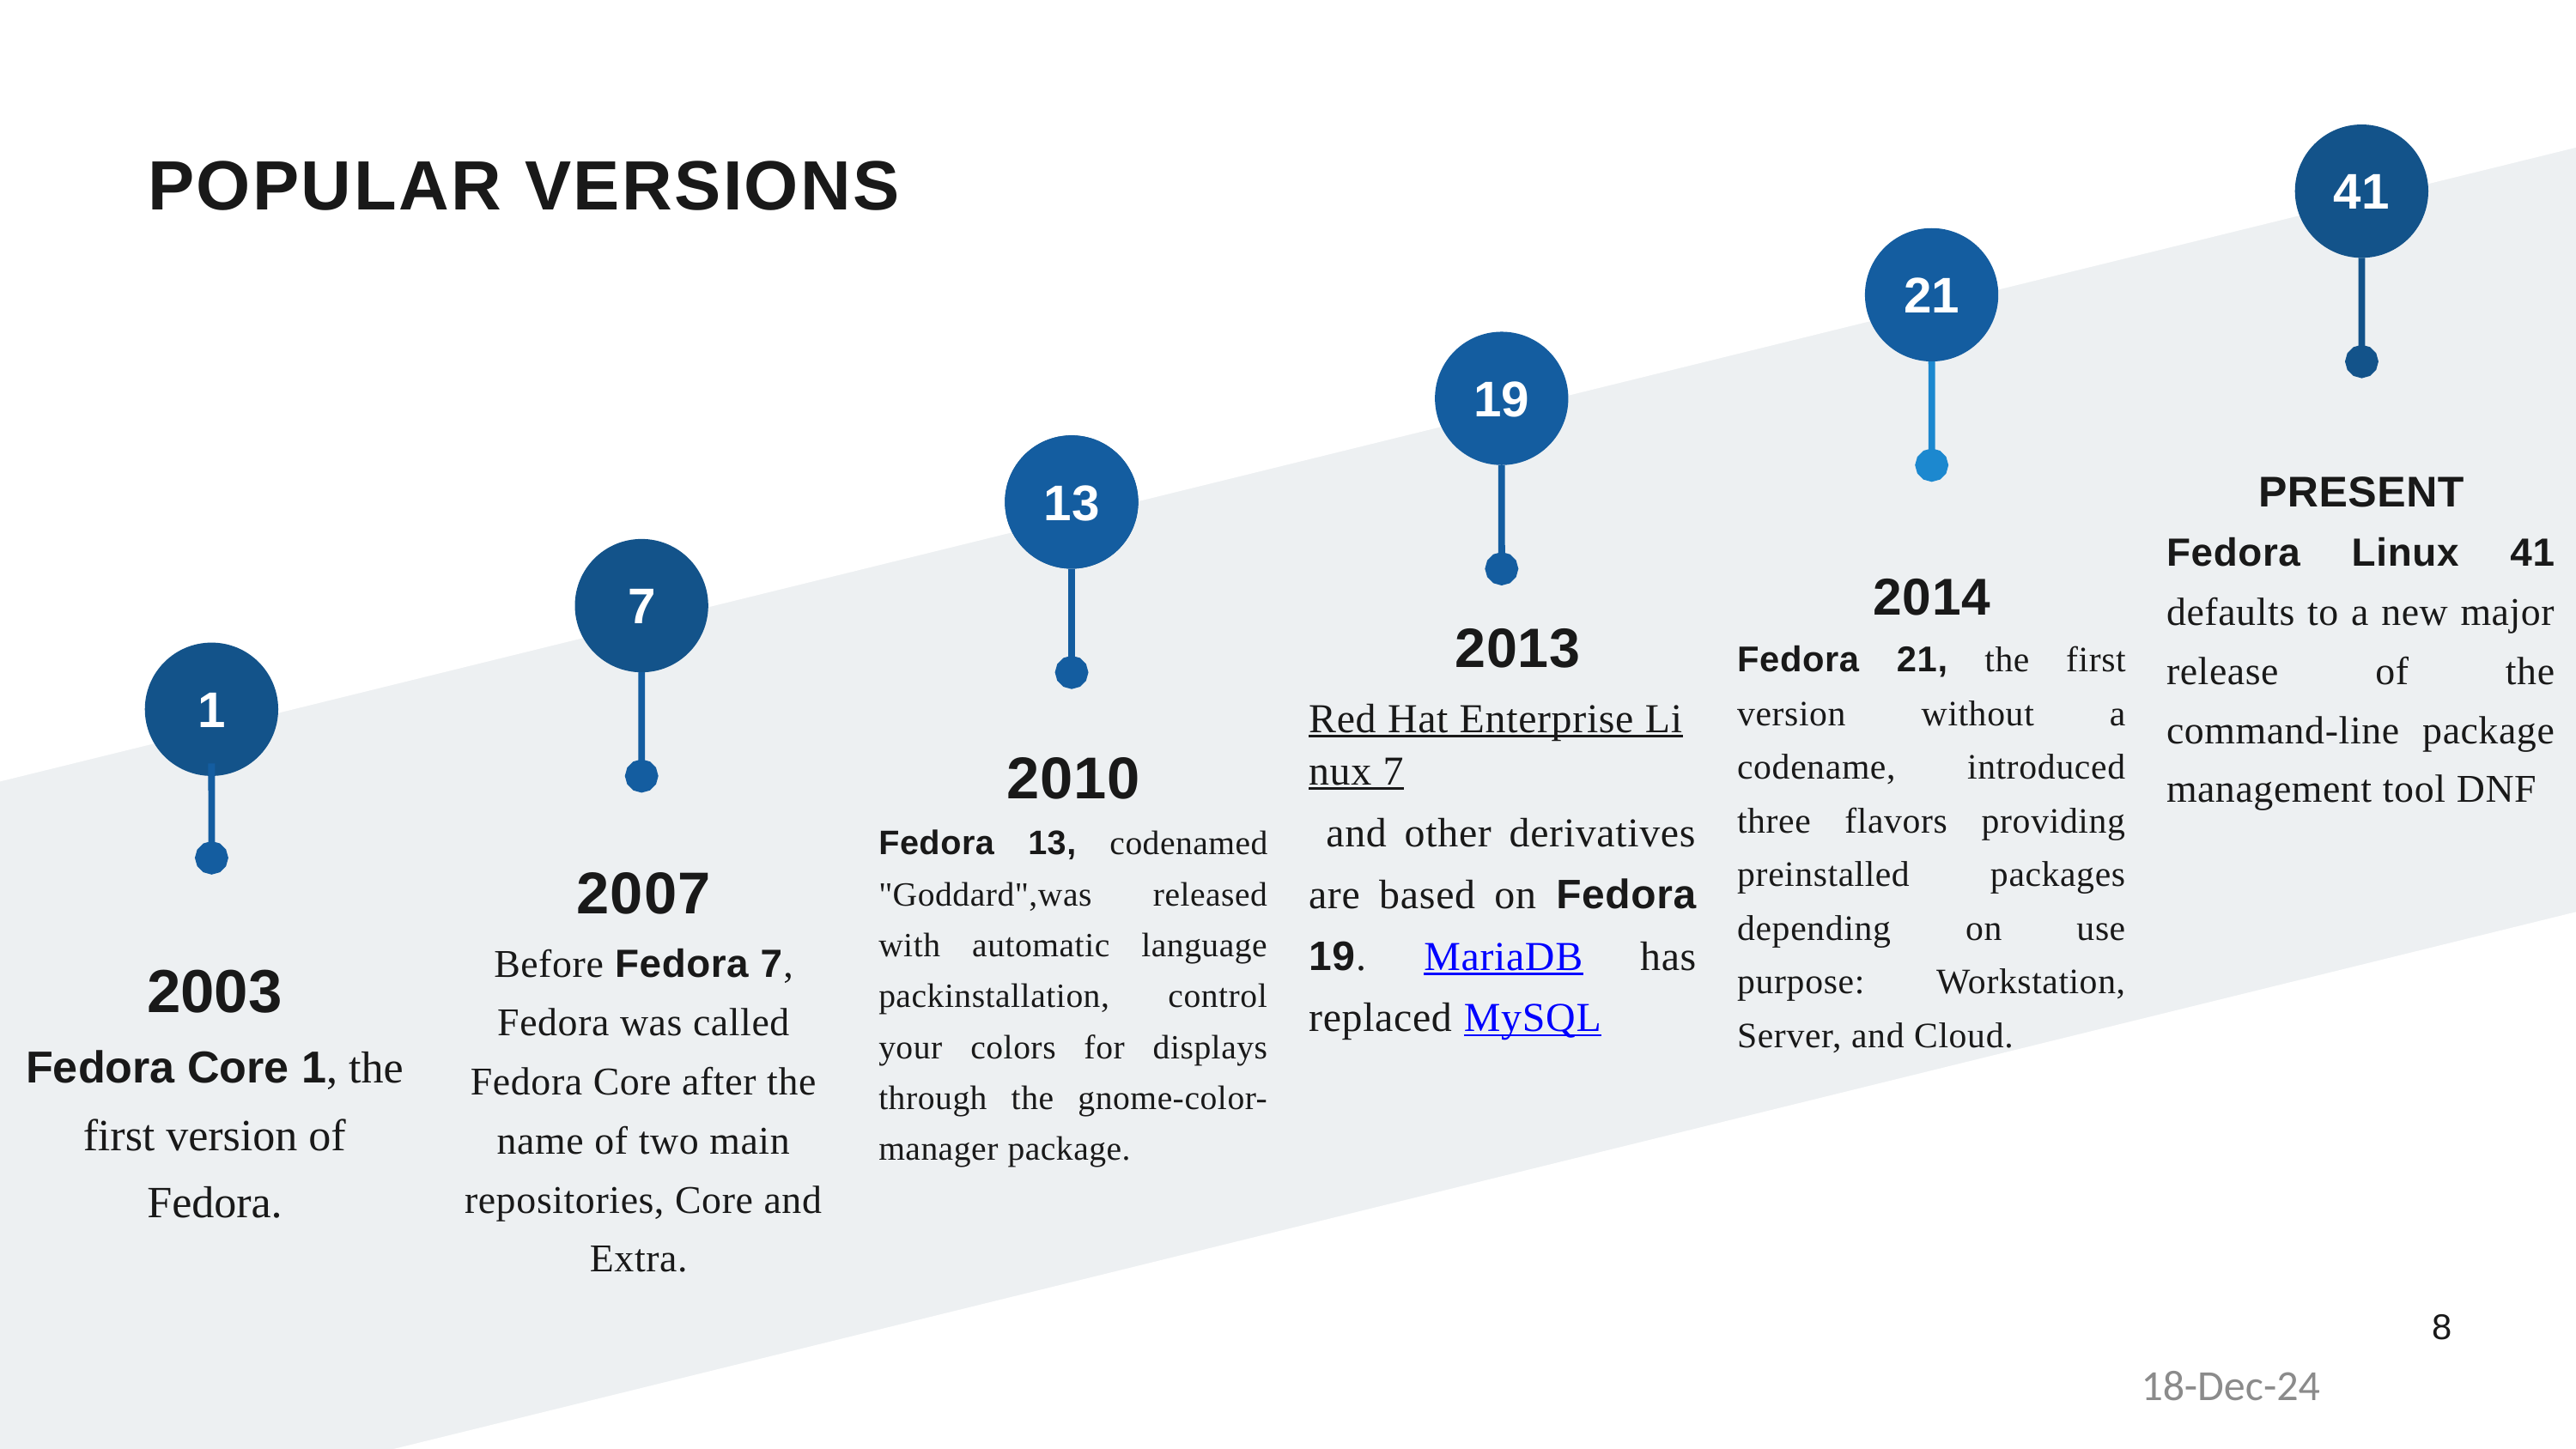

| 2003 Fedora Core 1, the first version of Fedora. | 2007 Before Fedora 7, Fedora was called Fedora Core after the name of two main repositories, Core and Extra. | 2010 Fedora 13, codenamed "Goddard",was released with automatic language packinstallation, control your colors for displays through the gnome-color-manager package. | 2013 Red Hat Enterprise Linux 7 and other derivatives are based on Fedora 19. MariaDB has replaced MySQL | 2014 Fedora 21, the first version without a codename, introduced three flavors providing preinstalled packages depending on use purpose: Workstation, Server, and Cloud. | PRESENT Fedora Linux 41 defaults to a new major release of the command-line package management tool DNF |
| --- | --- | --- | --- | --- | --- |

41
POPULAR VERSIONS

21

19

13

7

1

8
18-Dec-24